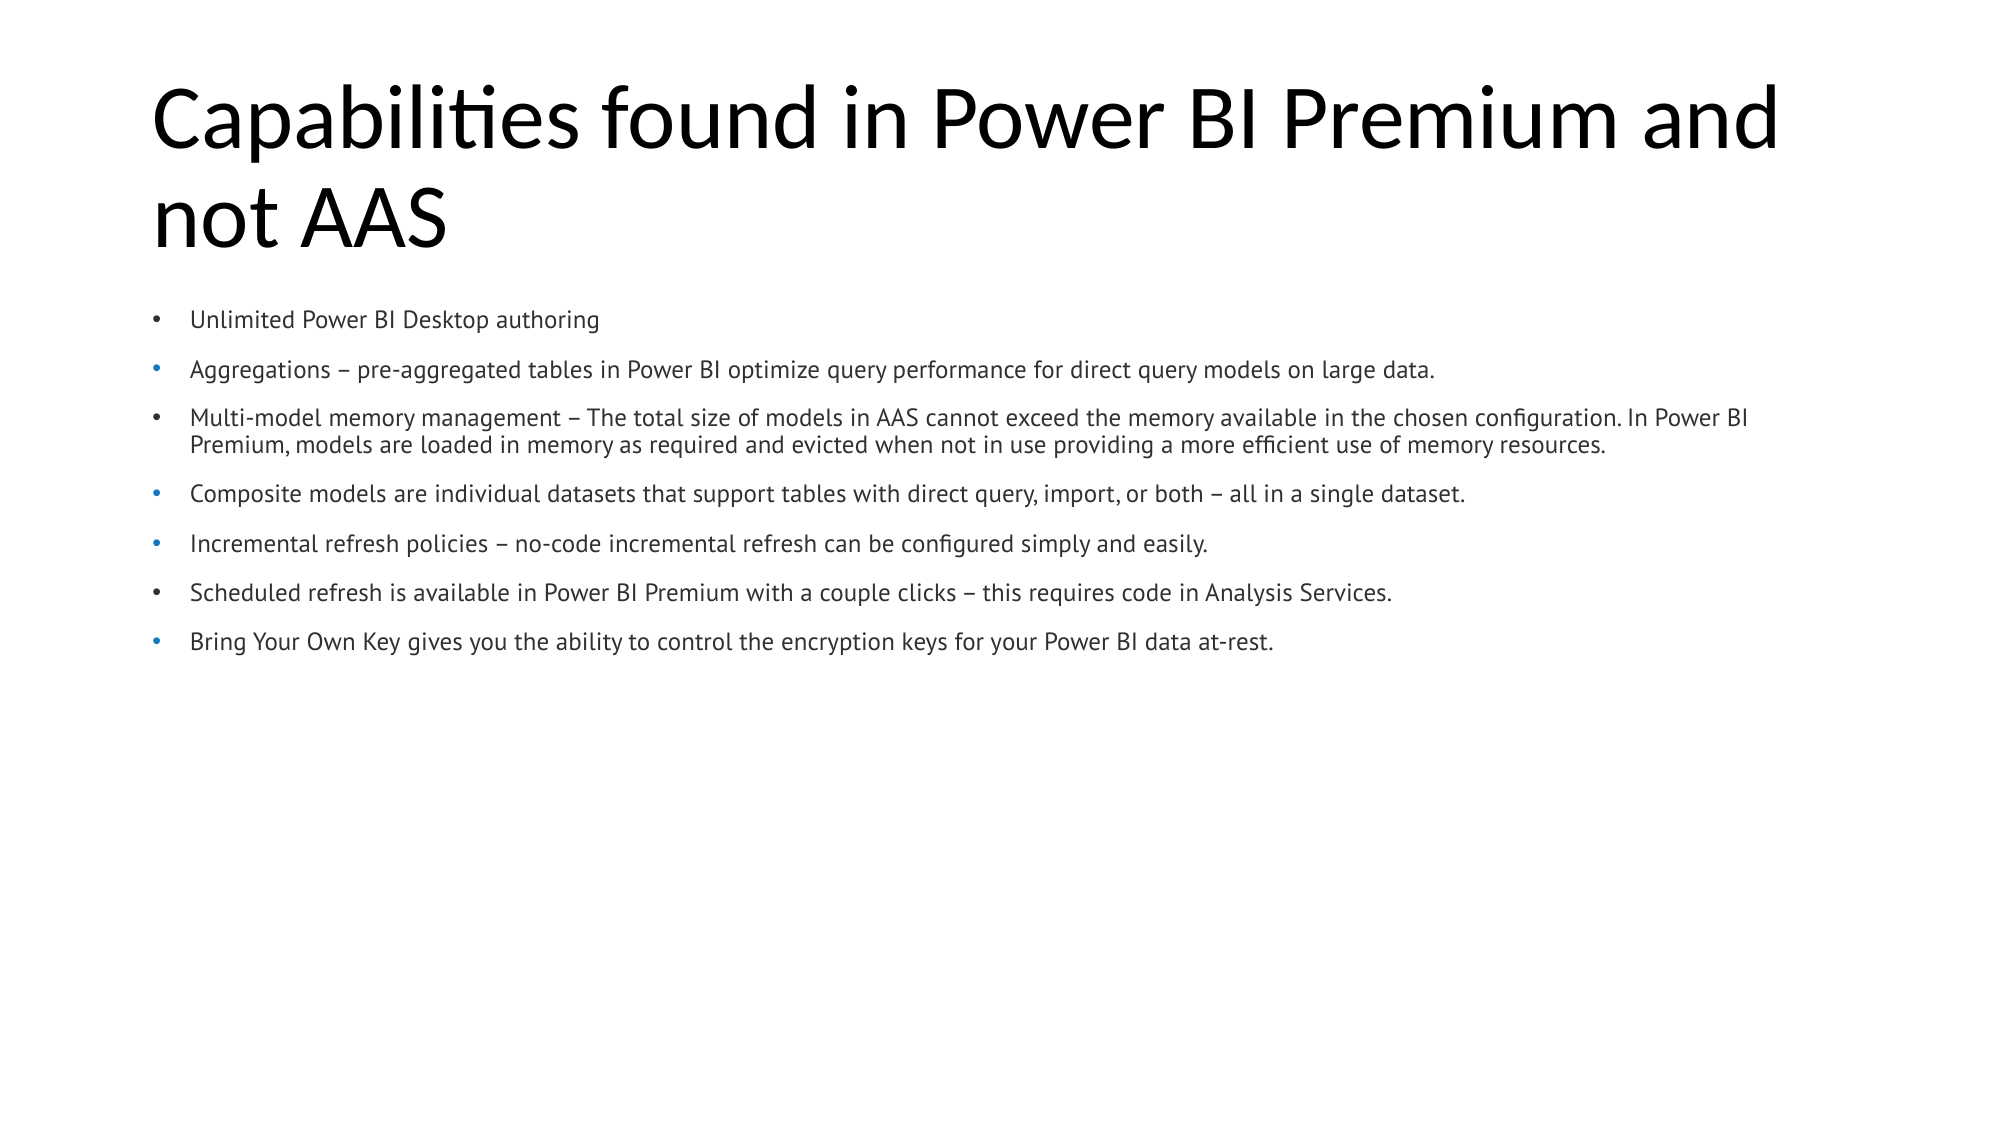

# Capabilities found in Power BI Premium and not AAS
Unlimited Power BI Desktop authoring
Aggregations – pre-aggregated tables in Power BI optimize query performance for direct query models on large data.
Multi-model memory management – The total size of models in AAS cannot exceed the memory available in the chosen configuration. In Power BI Premium, models are loaded in memory as required and evicted when not in use providing a more efficient use of memory resources.
Composite models are individual datasets that support tables with direct query, import, or both – all in a single dataset.
Incremental refresh policies – no-code incremental refresh can be configured simply and easily.
Scheduled refresh is available in Power BI Premium with a couple clicks – this requires code in Analysis Services.
Bring Your Own Key gives you the ability to control the encryption keys for your Power BI data at-rest.